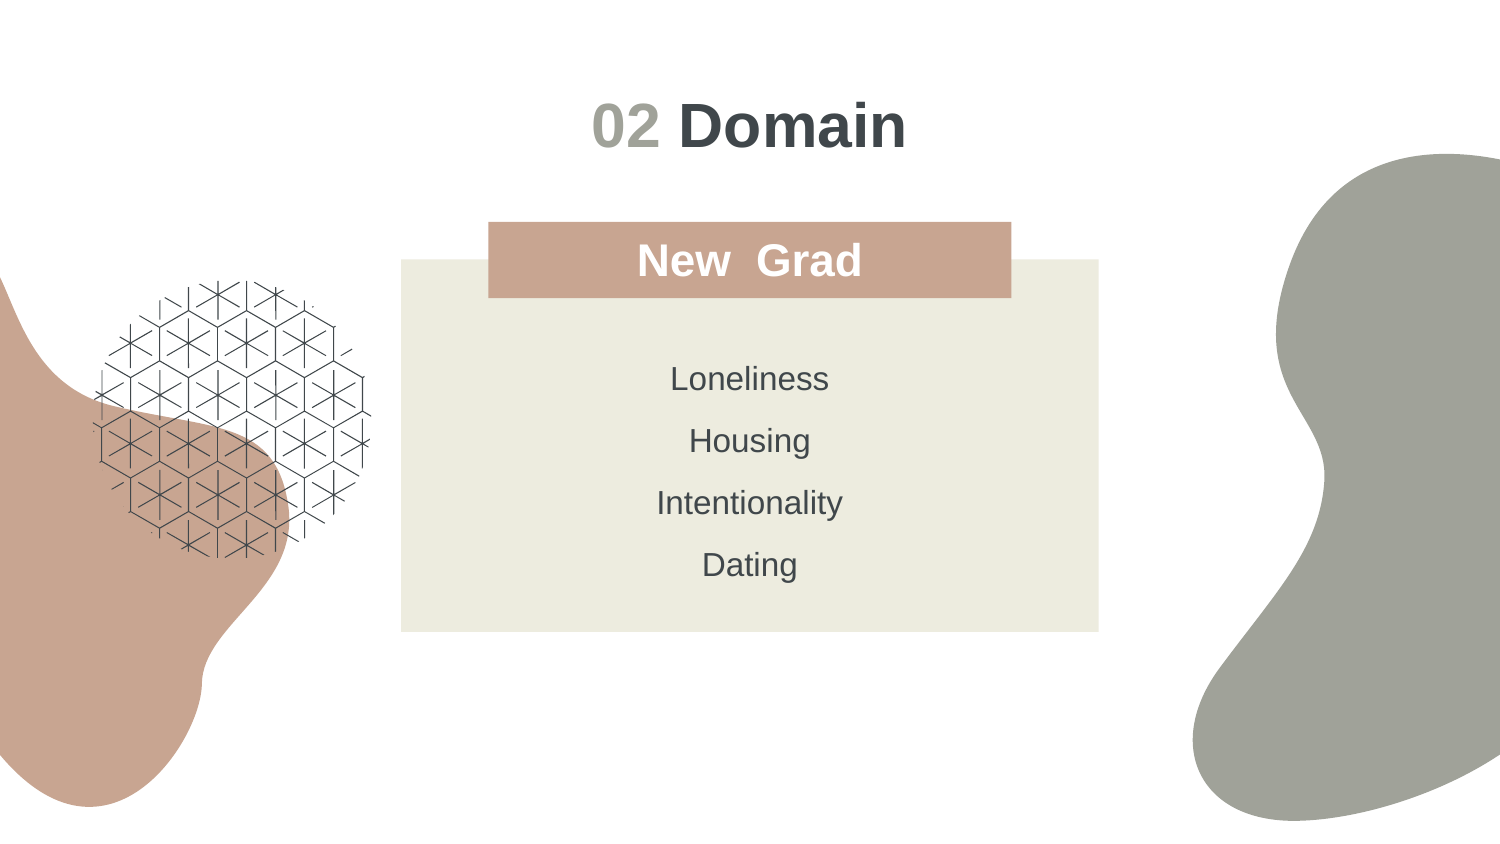

# 02 Domain
New  Grad

Loneliness
Housing
Intentionality
Dating